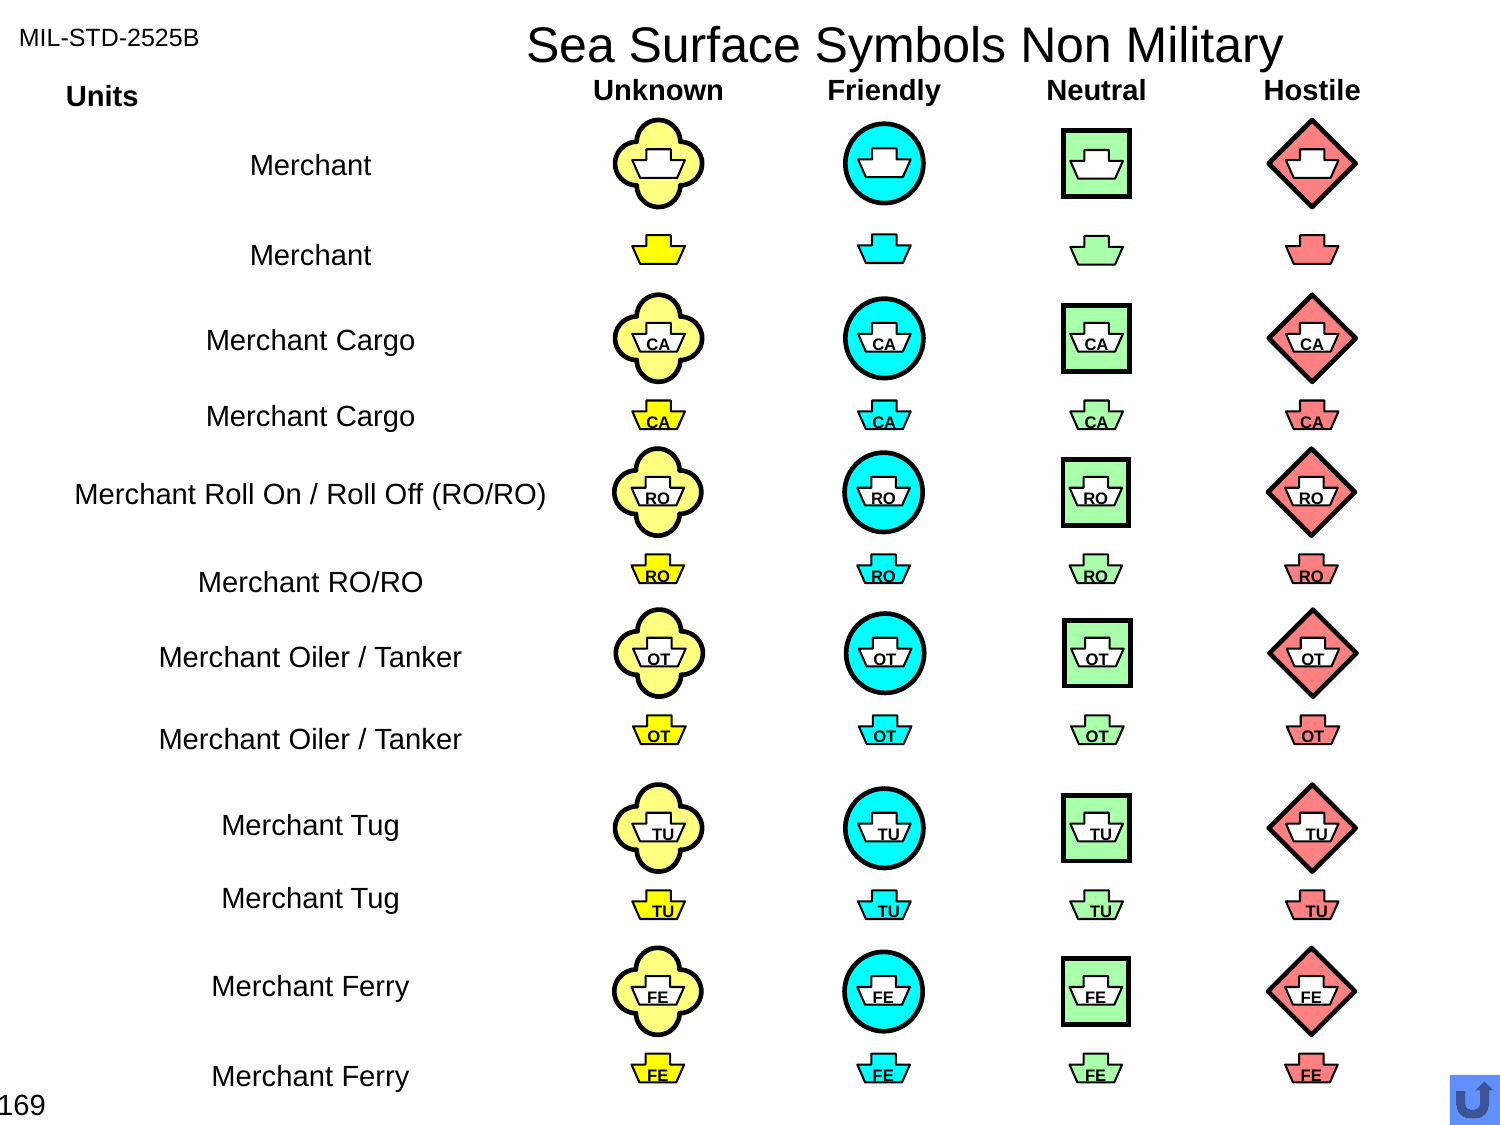

# Sea Surface Symbols Non Military
MIL-STD-2525B
Unknown
Friendly
Neutral
Hostile
Units

Merchant

Merchant

CA

CA

CA

CA
Merchant Cargo
Merchant Cargo

CA

CA

CA

CA

RO

RO

RO

RO
Merchant Roll On / Roll Off (RO/RO)

RO

RO

RO

RO
Merchant RO/RO

OT

OT

OT

OT
Merchant Oiler / Tanker

OT

OT

OT

OT
Merchant Oiler / Tanker

TU

TU

TU

TU
Merchant Tug
Merchant Tug

TU

TU

TU

TU

FE

FE

FE

FE
Merchant Ferry

FE

FE

FE

FE
Merchant Ferry
169